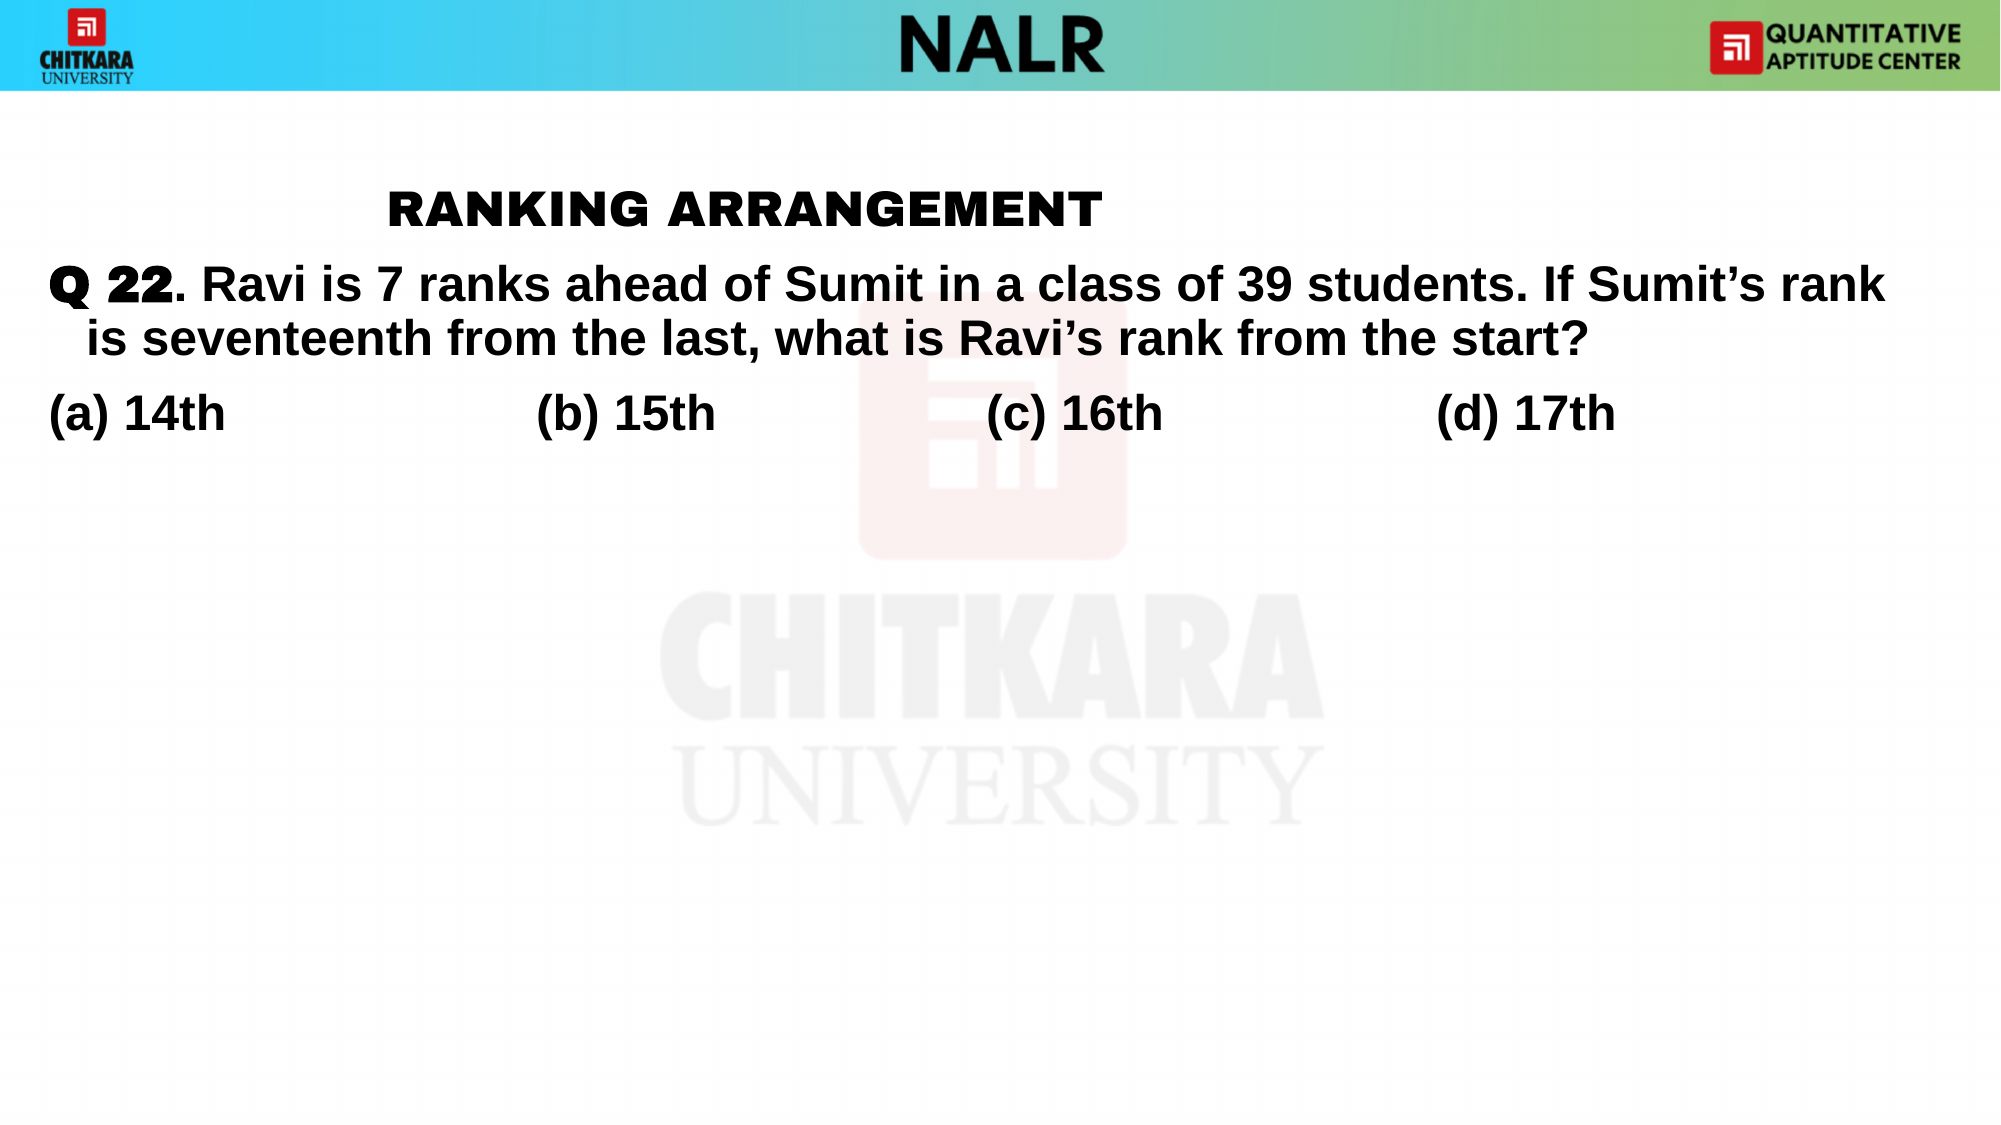

#
			RANKING ARRANGEMENT
Q 22. Ravi is 7 ranks ahead of Sumit in a class of 39 students. If Sumit’s rank is seventeenth from the last, what is Ravi’s rank from the start?
(a) 14th 		(b) 15th 		(c) 16th 		(d) 17th